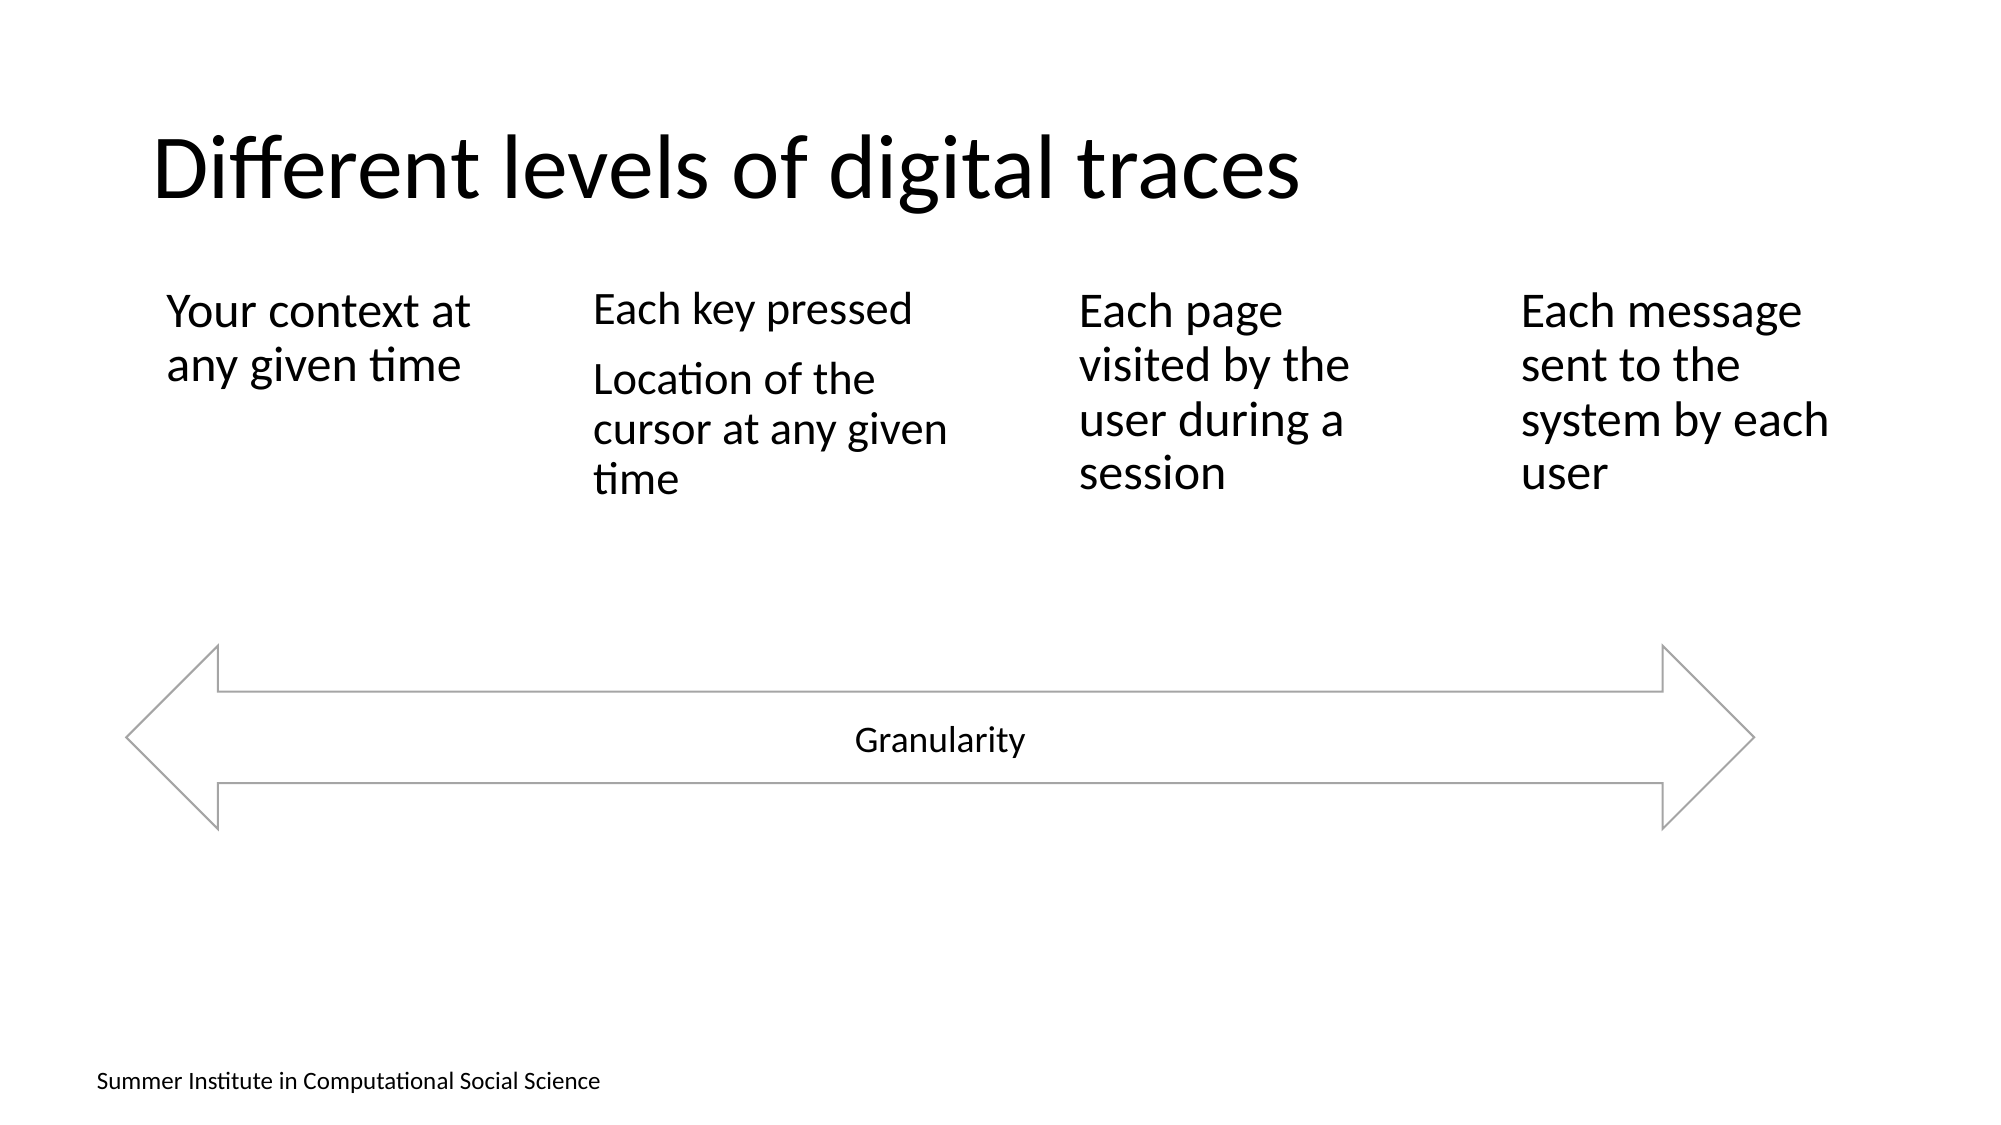

# Different levels of digital traces
Each key pressed
Location of the cursor at any given  time
Each page visited by the user during a session
Each message sent to the system by each user
Your context at any given time
Granularity